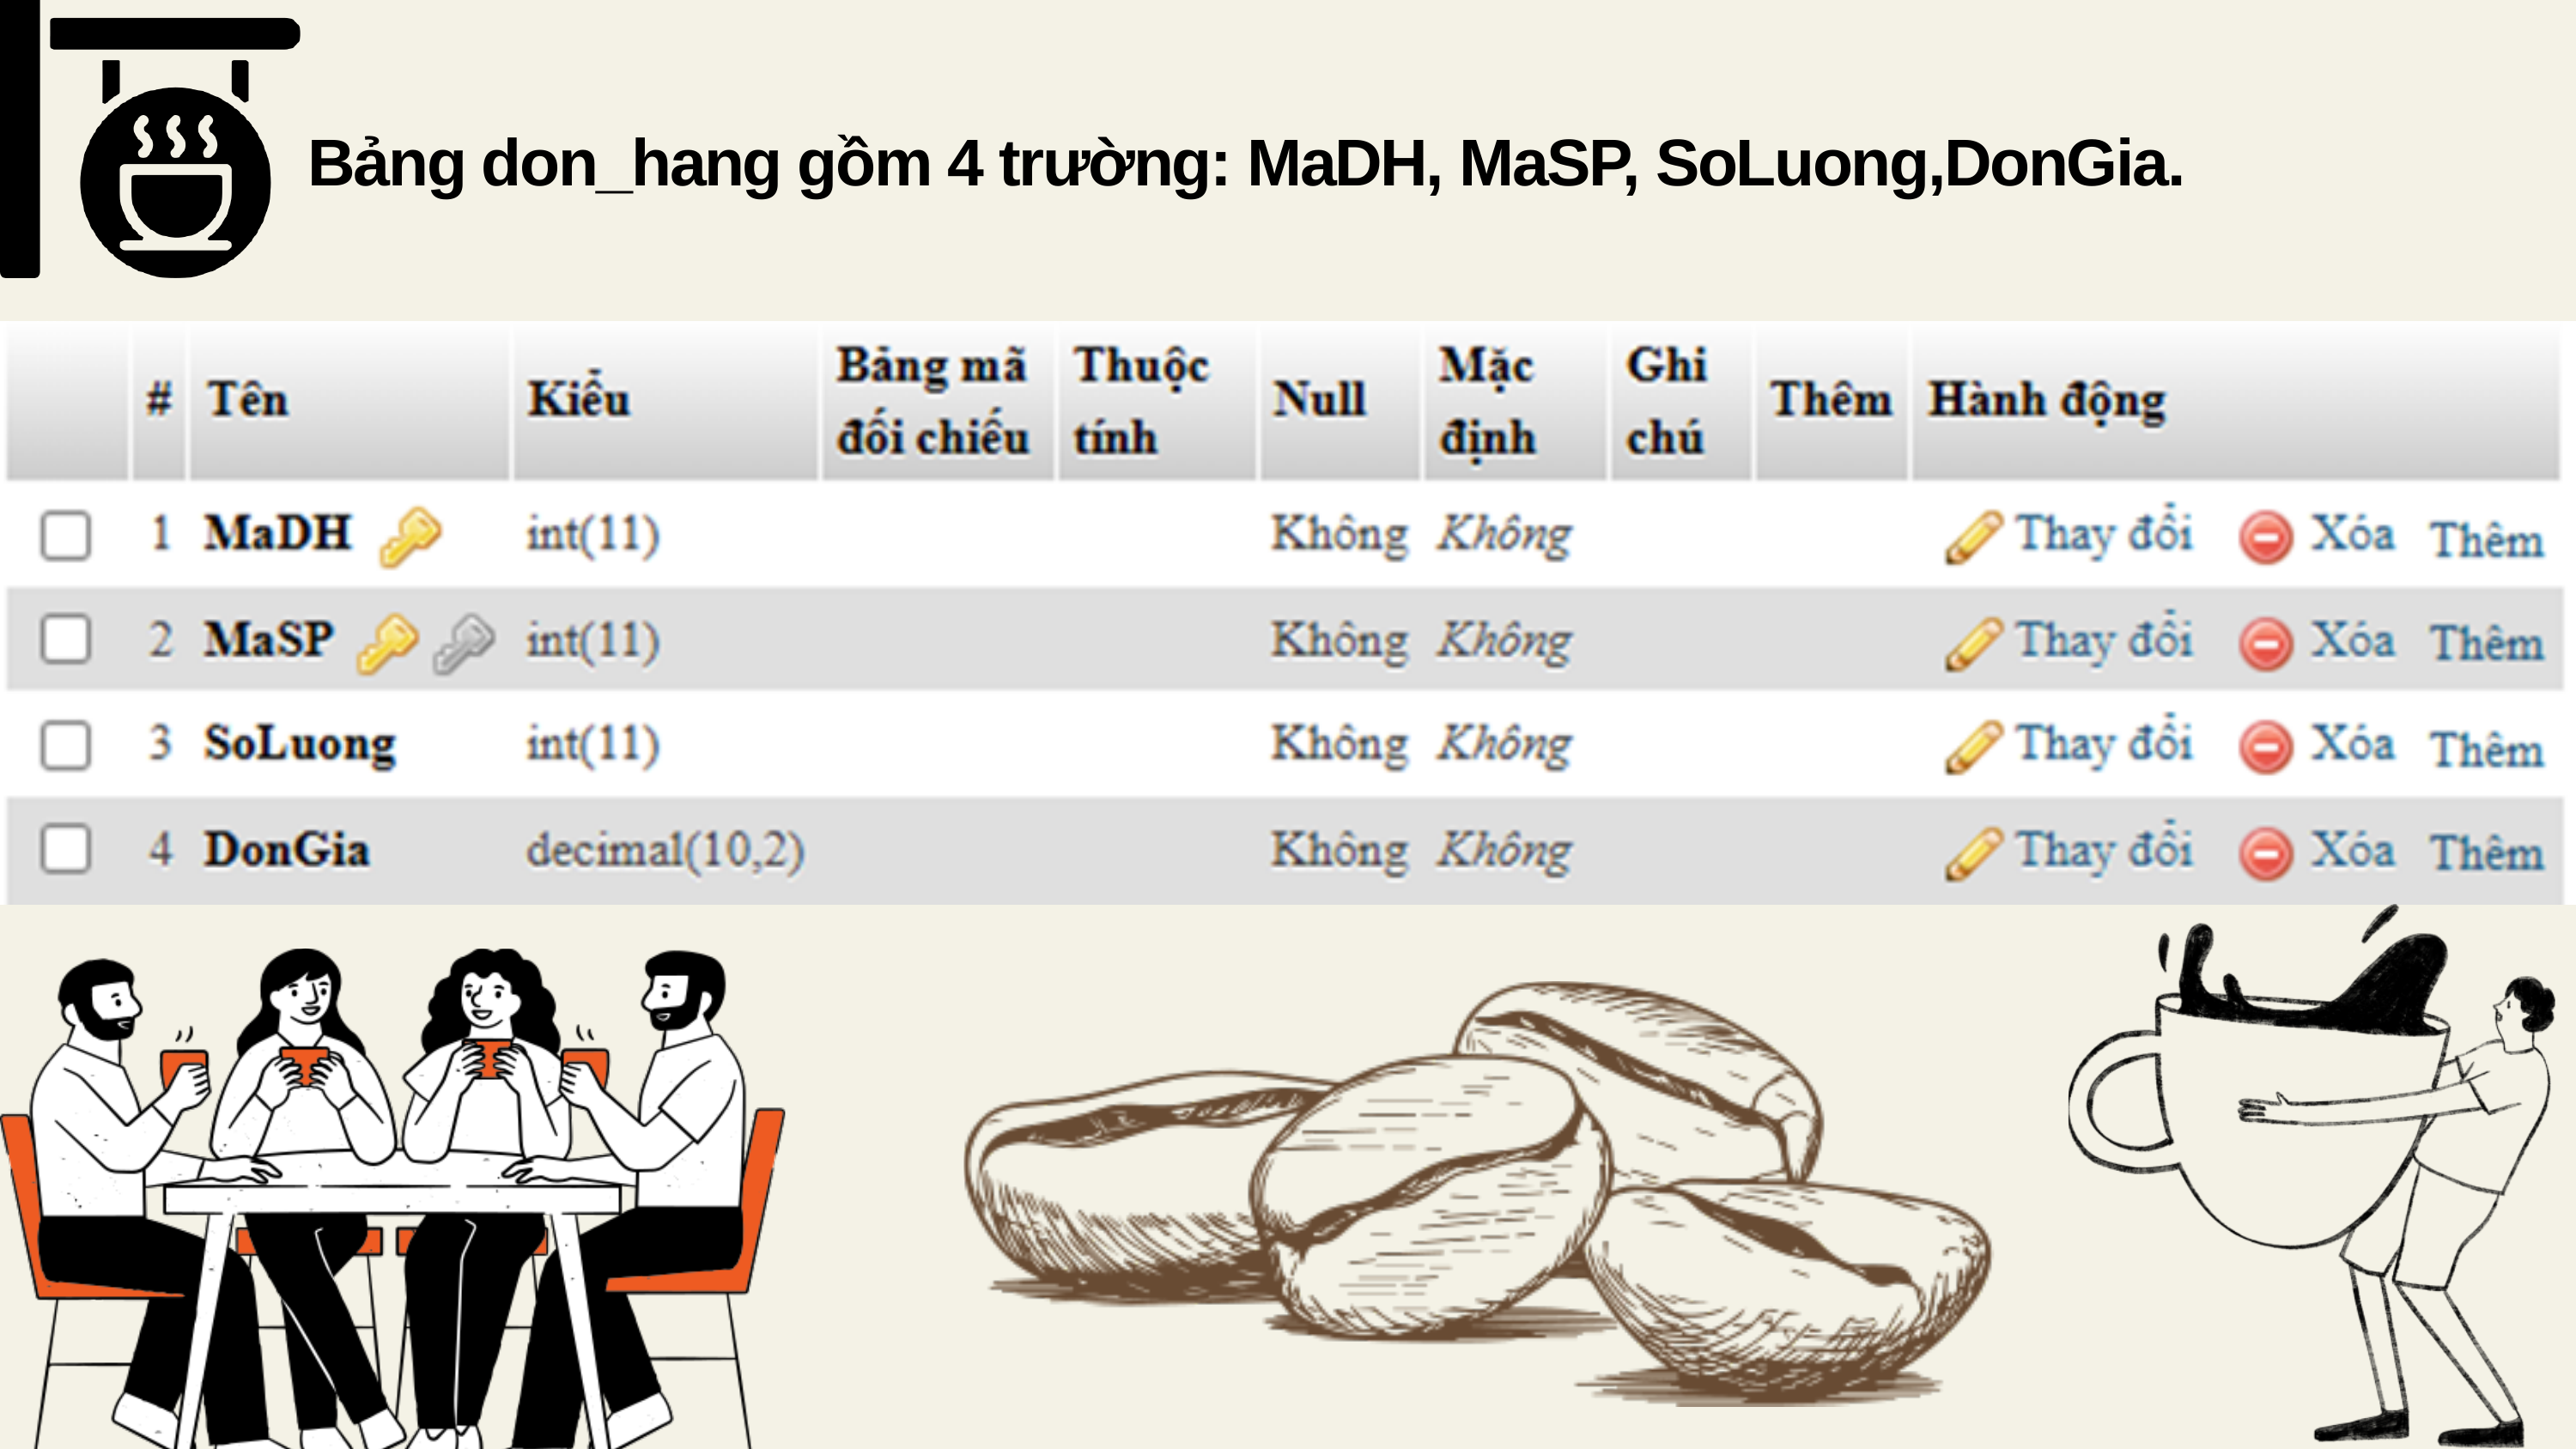

Bảng don_hang gồm 4 trường: MaDH, MaSP, SoLuong,DonGia.